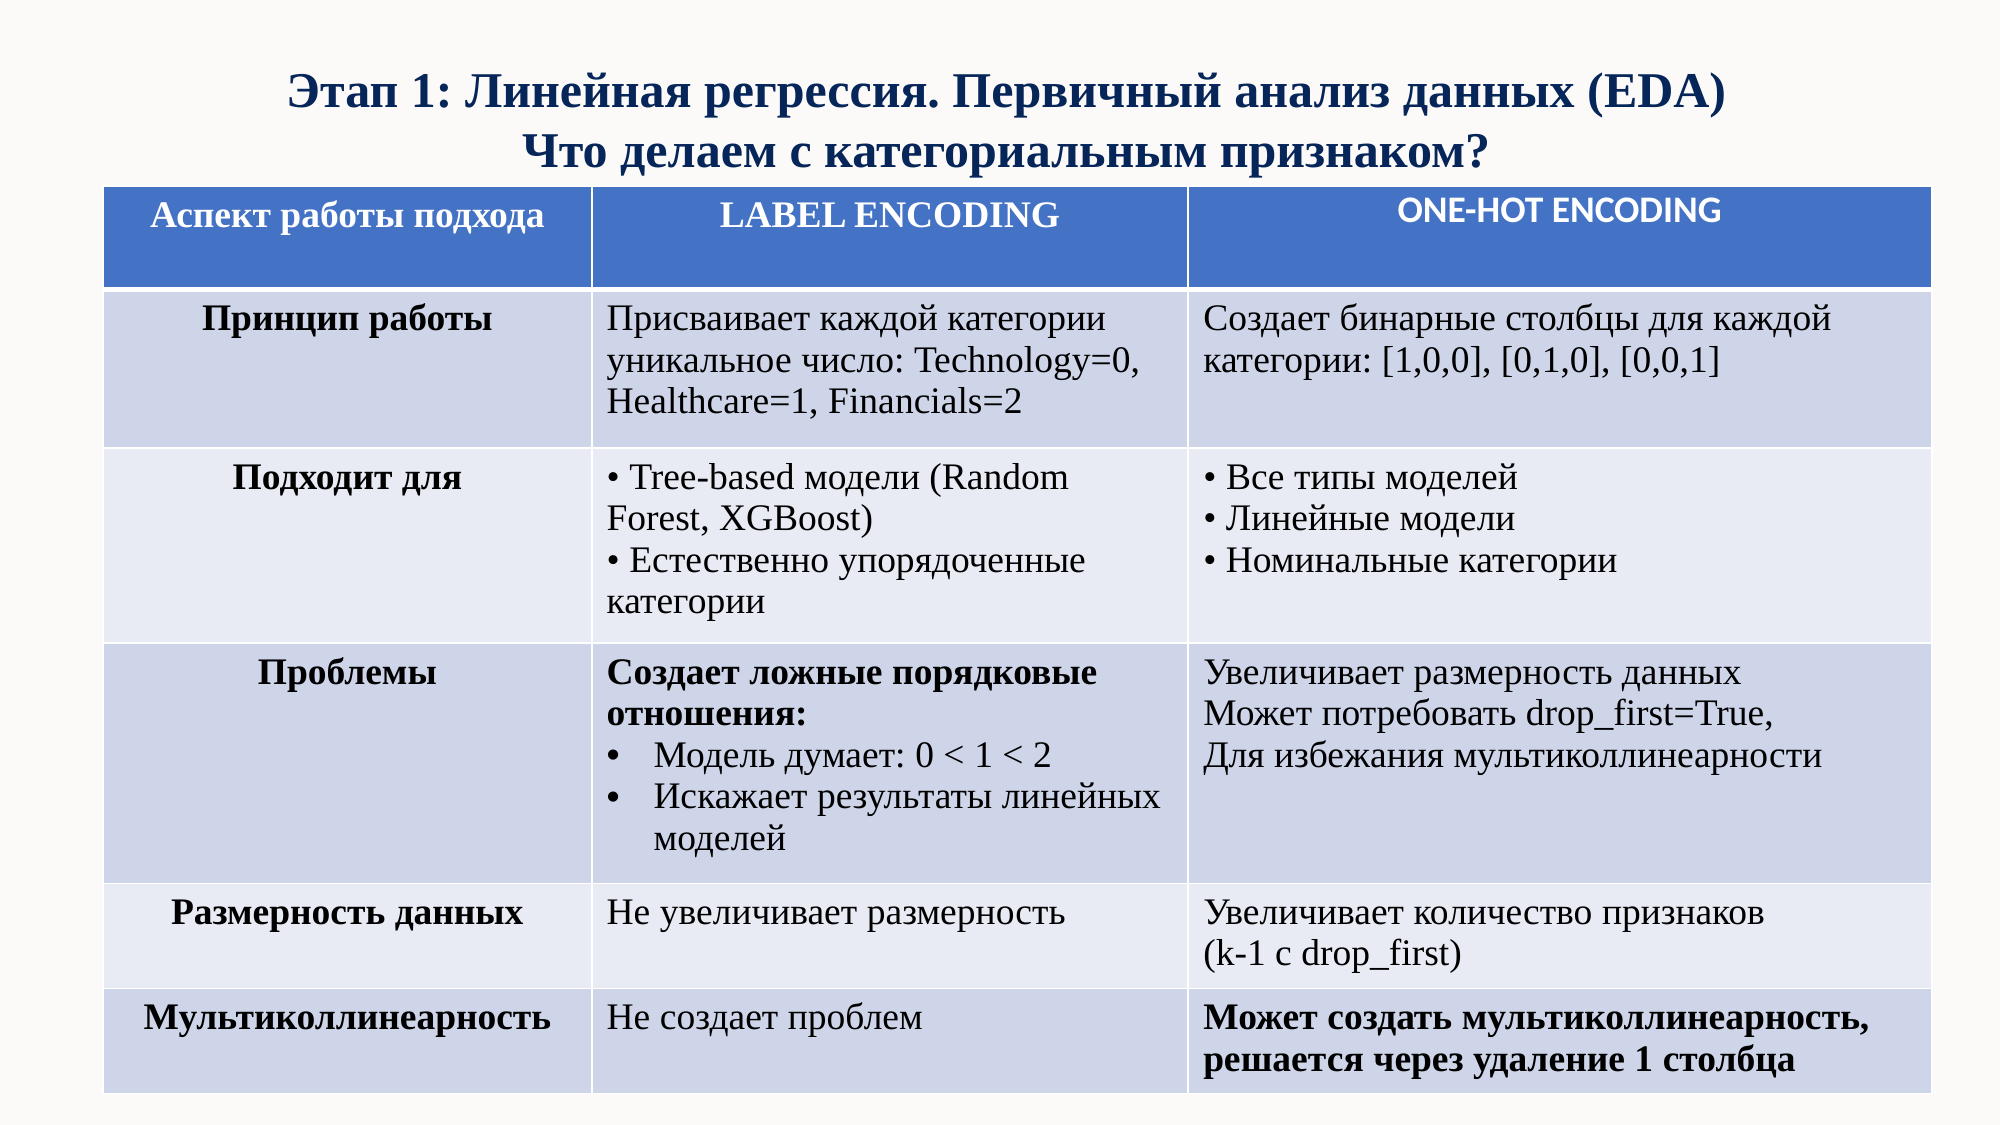

Этап 1: Линейная регрессия. Первичный анализ данных (EDA)
Что делаем с категориальным признаком?
| Аспект работы подхода | LABEL ENCODING | ONE-HOT ENCODING |
| --- | --- | --- |
| Принцип работы | Присваивает каждой категории уникальное число: Technology=0, Healthcare=1, Financials=2 | Создает бинарные столбцы для каждой категории: [1,0,0], [0,1,0], [0,0,1] |
| Подходит для | • Tree-based модели (Random Forest, XGBoost) • Естественно упорядоченные категории | • Все типы моделей • Линейные модели • Номинальные категории |
| Проблемы | Создает ложные порядковые отношения: Модель думает: 0 < 1 < 2 Искажает результаты линейных моделей | Увеличивает размерность данных Может потребовать drop\_first=True, Для избежания мультиколлинеарности |
| Размерность данных | Не увеличивает размерность | Увеличивает количество признаков (k-1 с drop\_first) |
| Мультиколлинеарность | Не создает проблем | Может создать мультиколлинеарность, решается через удаление 1 столбца |